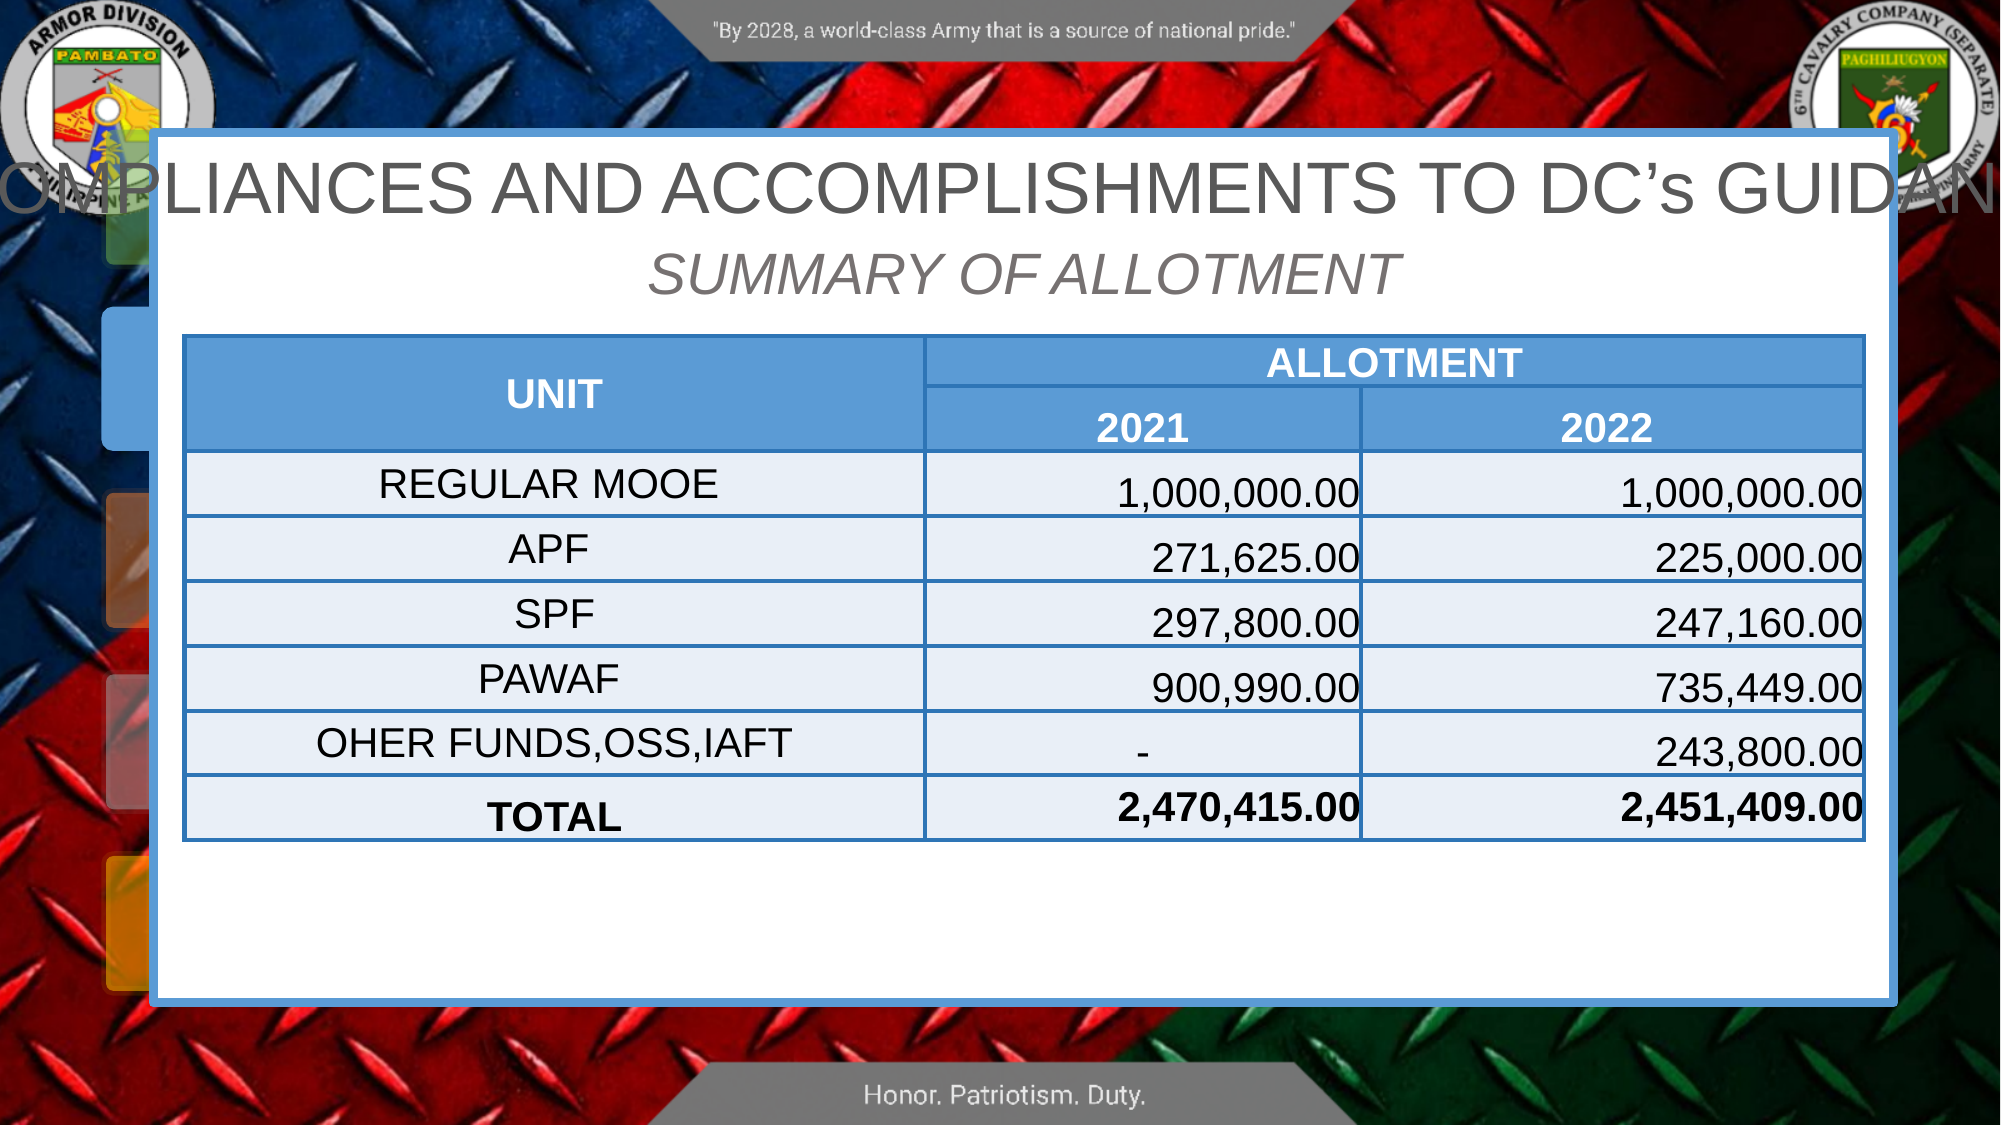

COMPLIANCES AND ACCOMPLISHMENTS TO DC’s GUIDANCE

SUMMARY OF ALLOTMENT
| UNIT | ALLOTMENT |  |
| --- | --- | --- |
|  | 2021 | 2022 |
| REGULAR MOOE | 1,000,000.00 | 1,000,000.00 |
| APF | 271,625.00 | 225,000.00 |
| SPF | 297,800.00 | 247,160.00 |
| PAWAF | 900,990.00 | 735,449.00 |
| OHER FUNDS,OSS,IAFT | - | 243,800.00 |
| TOTAL | 2,470,415.00 | 2,451,409.00 |